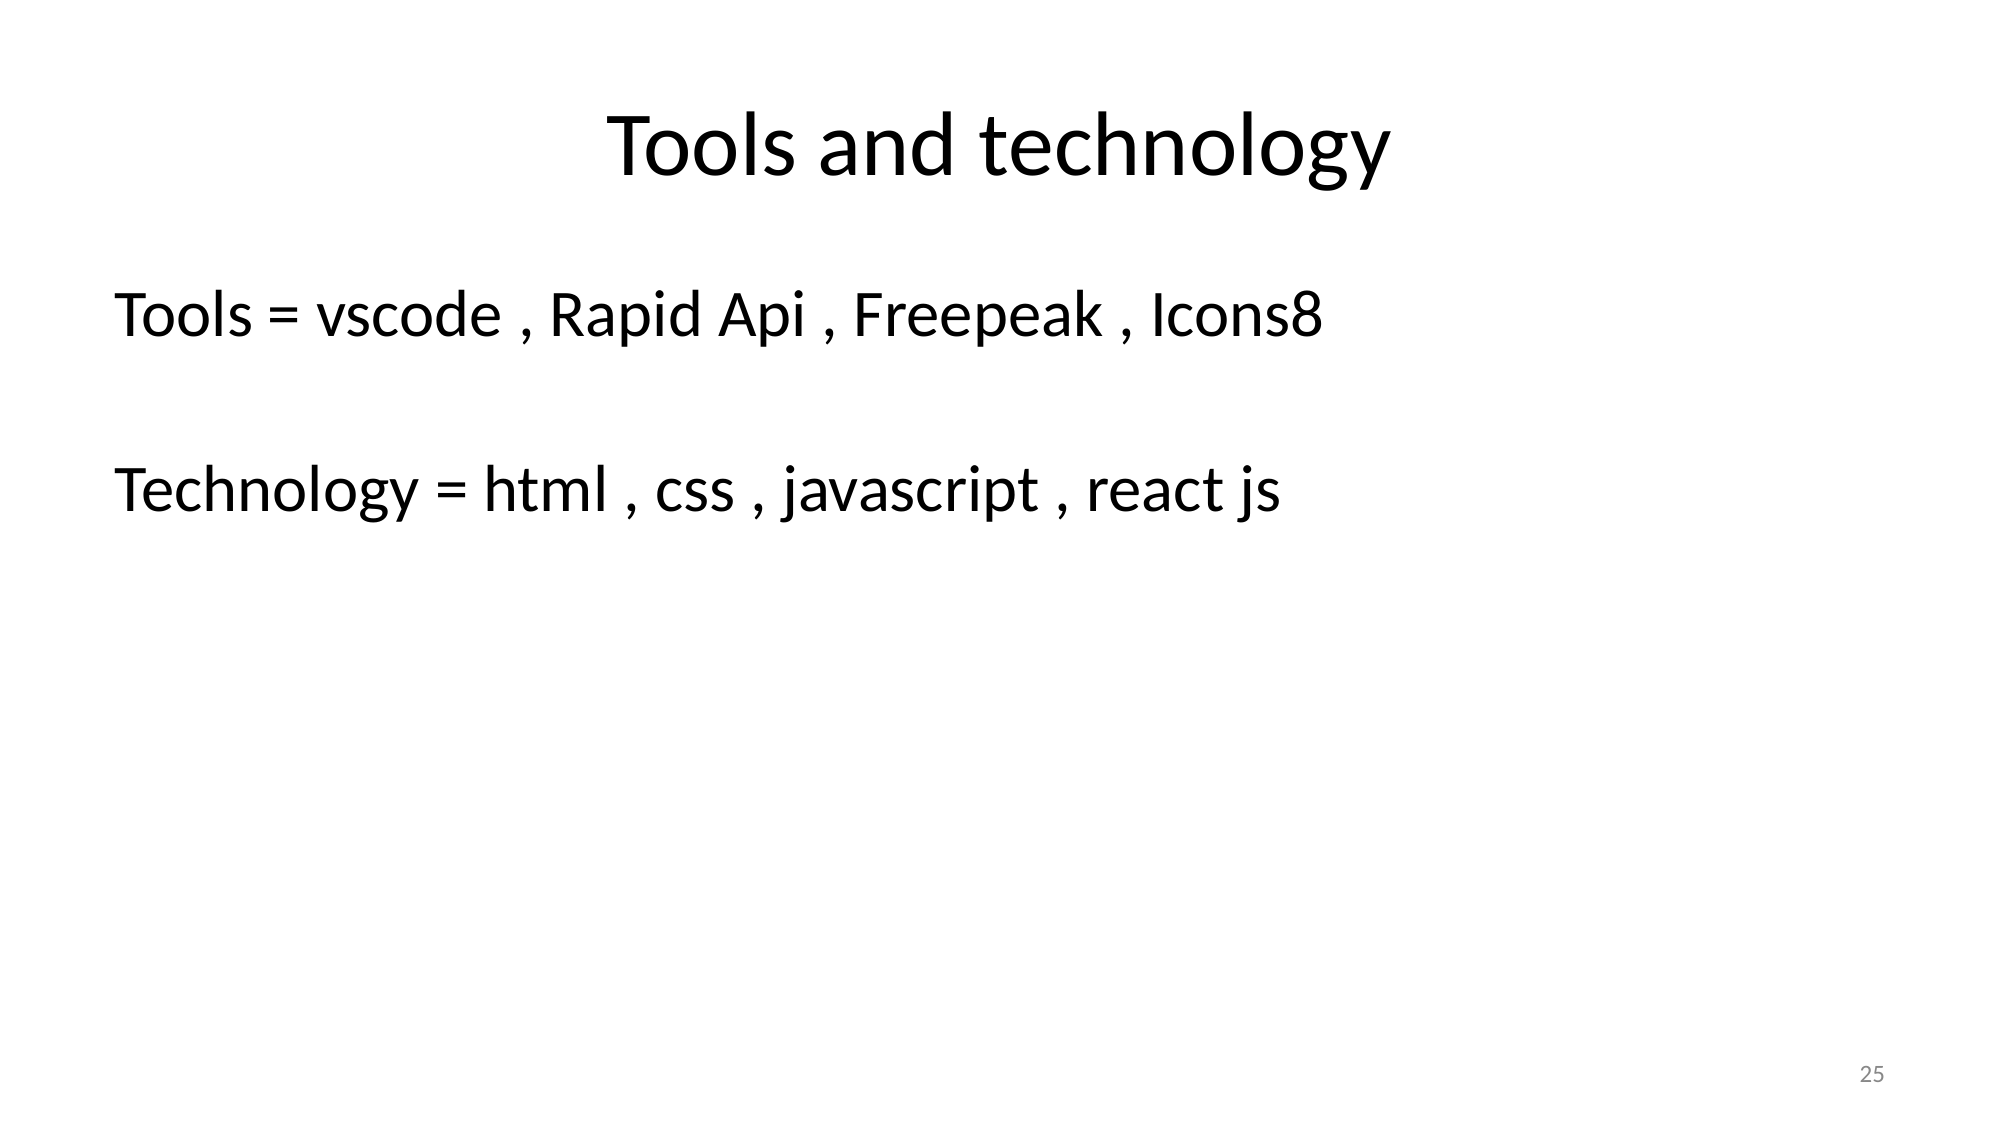

# Tools and technology
Tools = vscode , Rapid Api , Freepeak , Icons8

Technology = html , css , javascript , react js
25